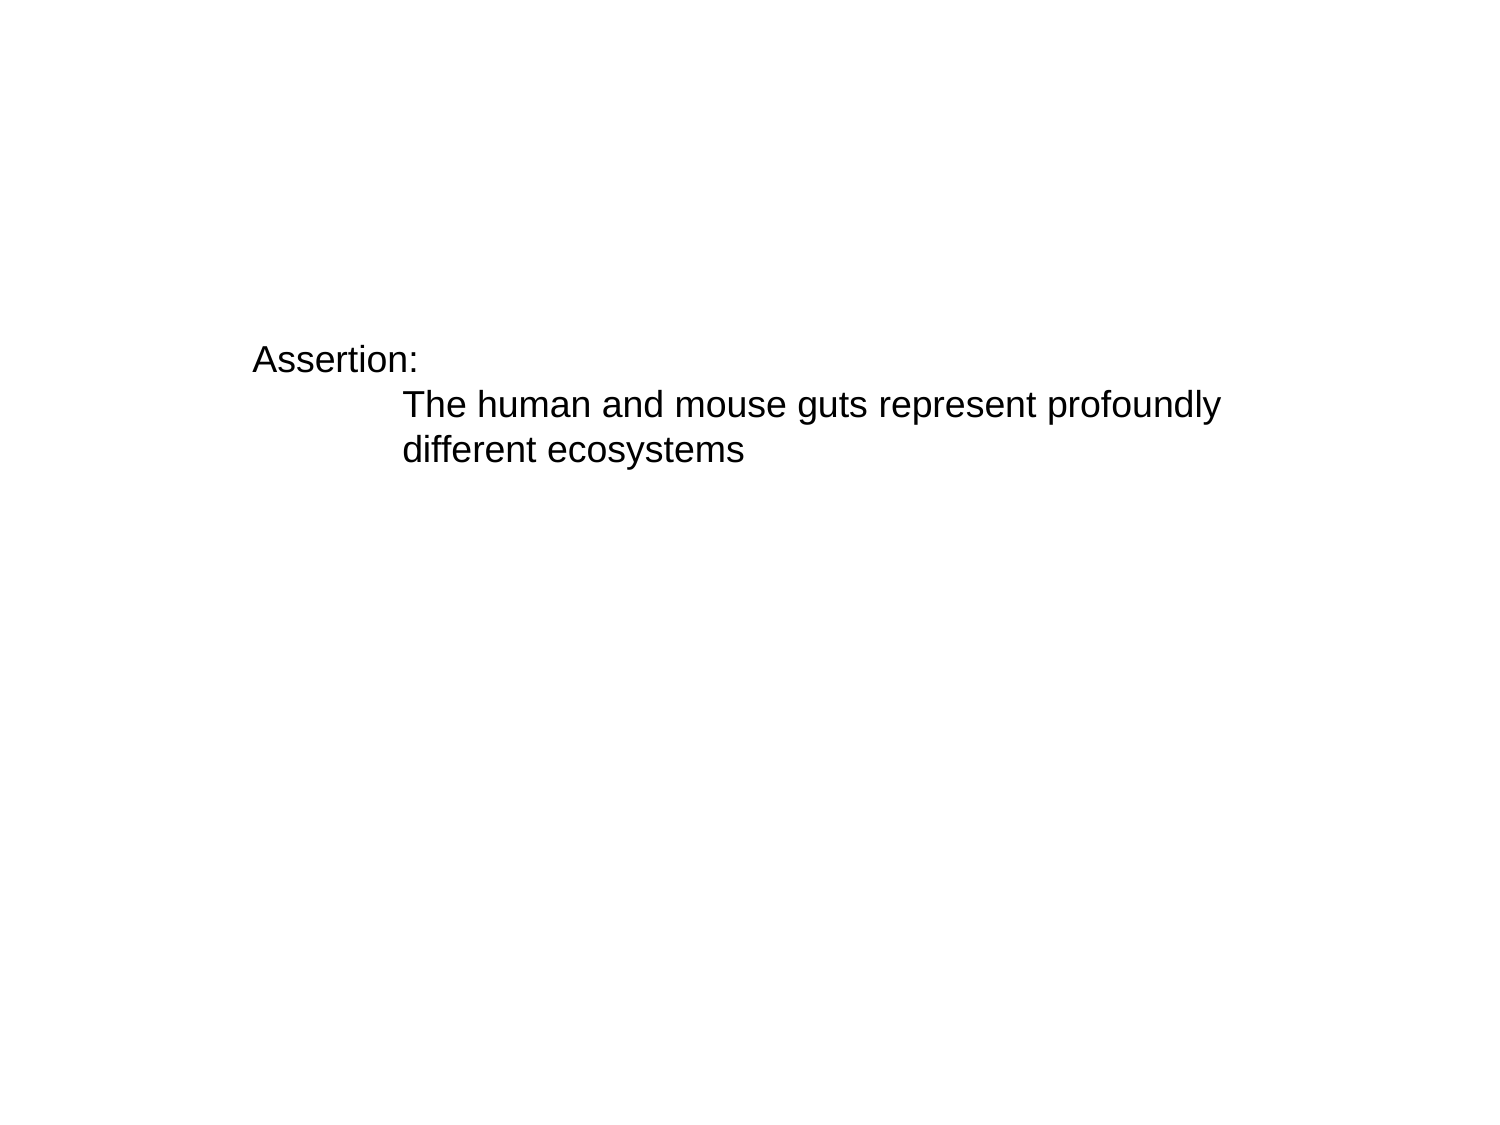

Assertion:
	The human and mouse guts represent profoundly
	different ecosystems